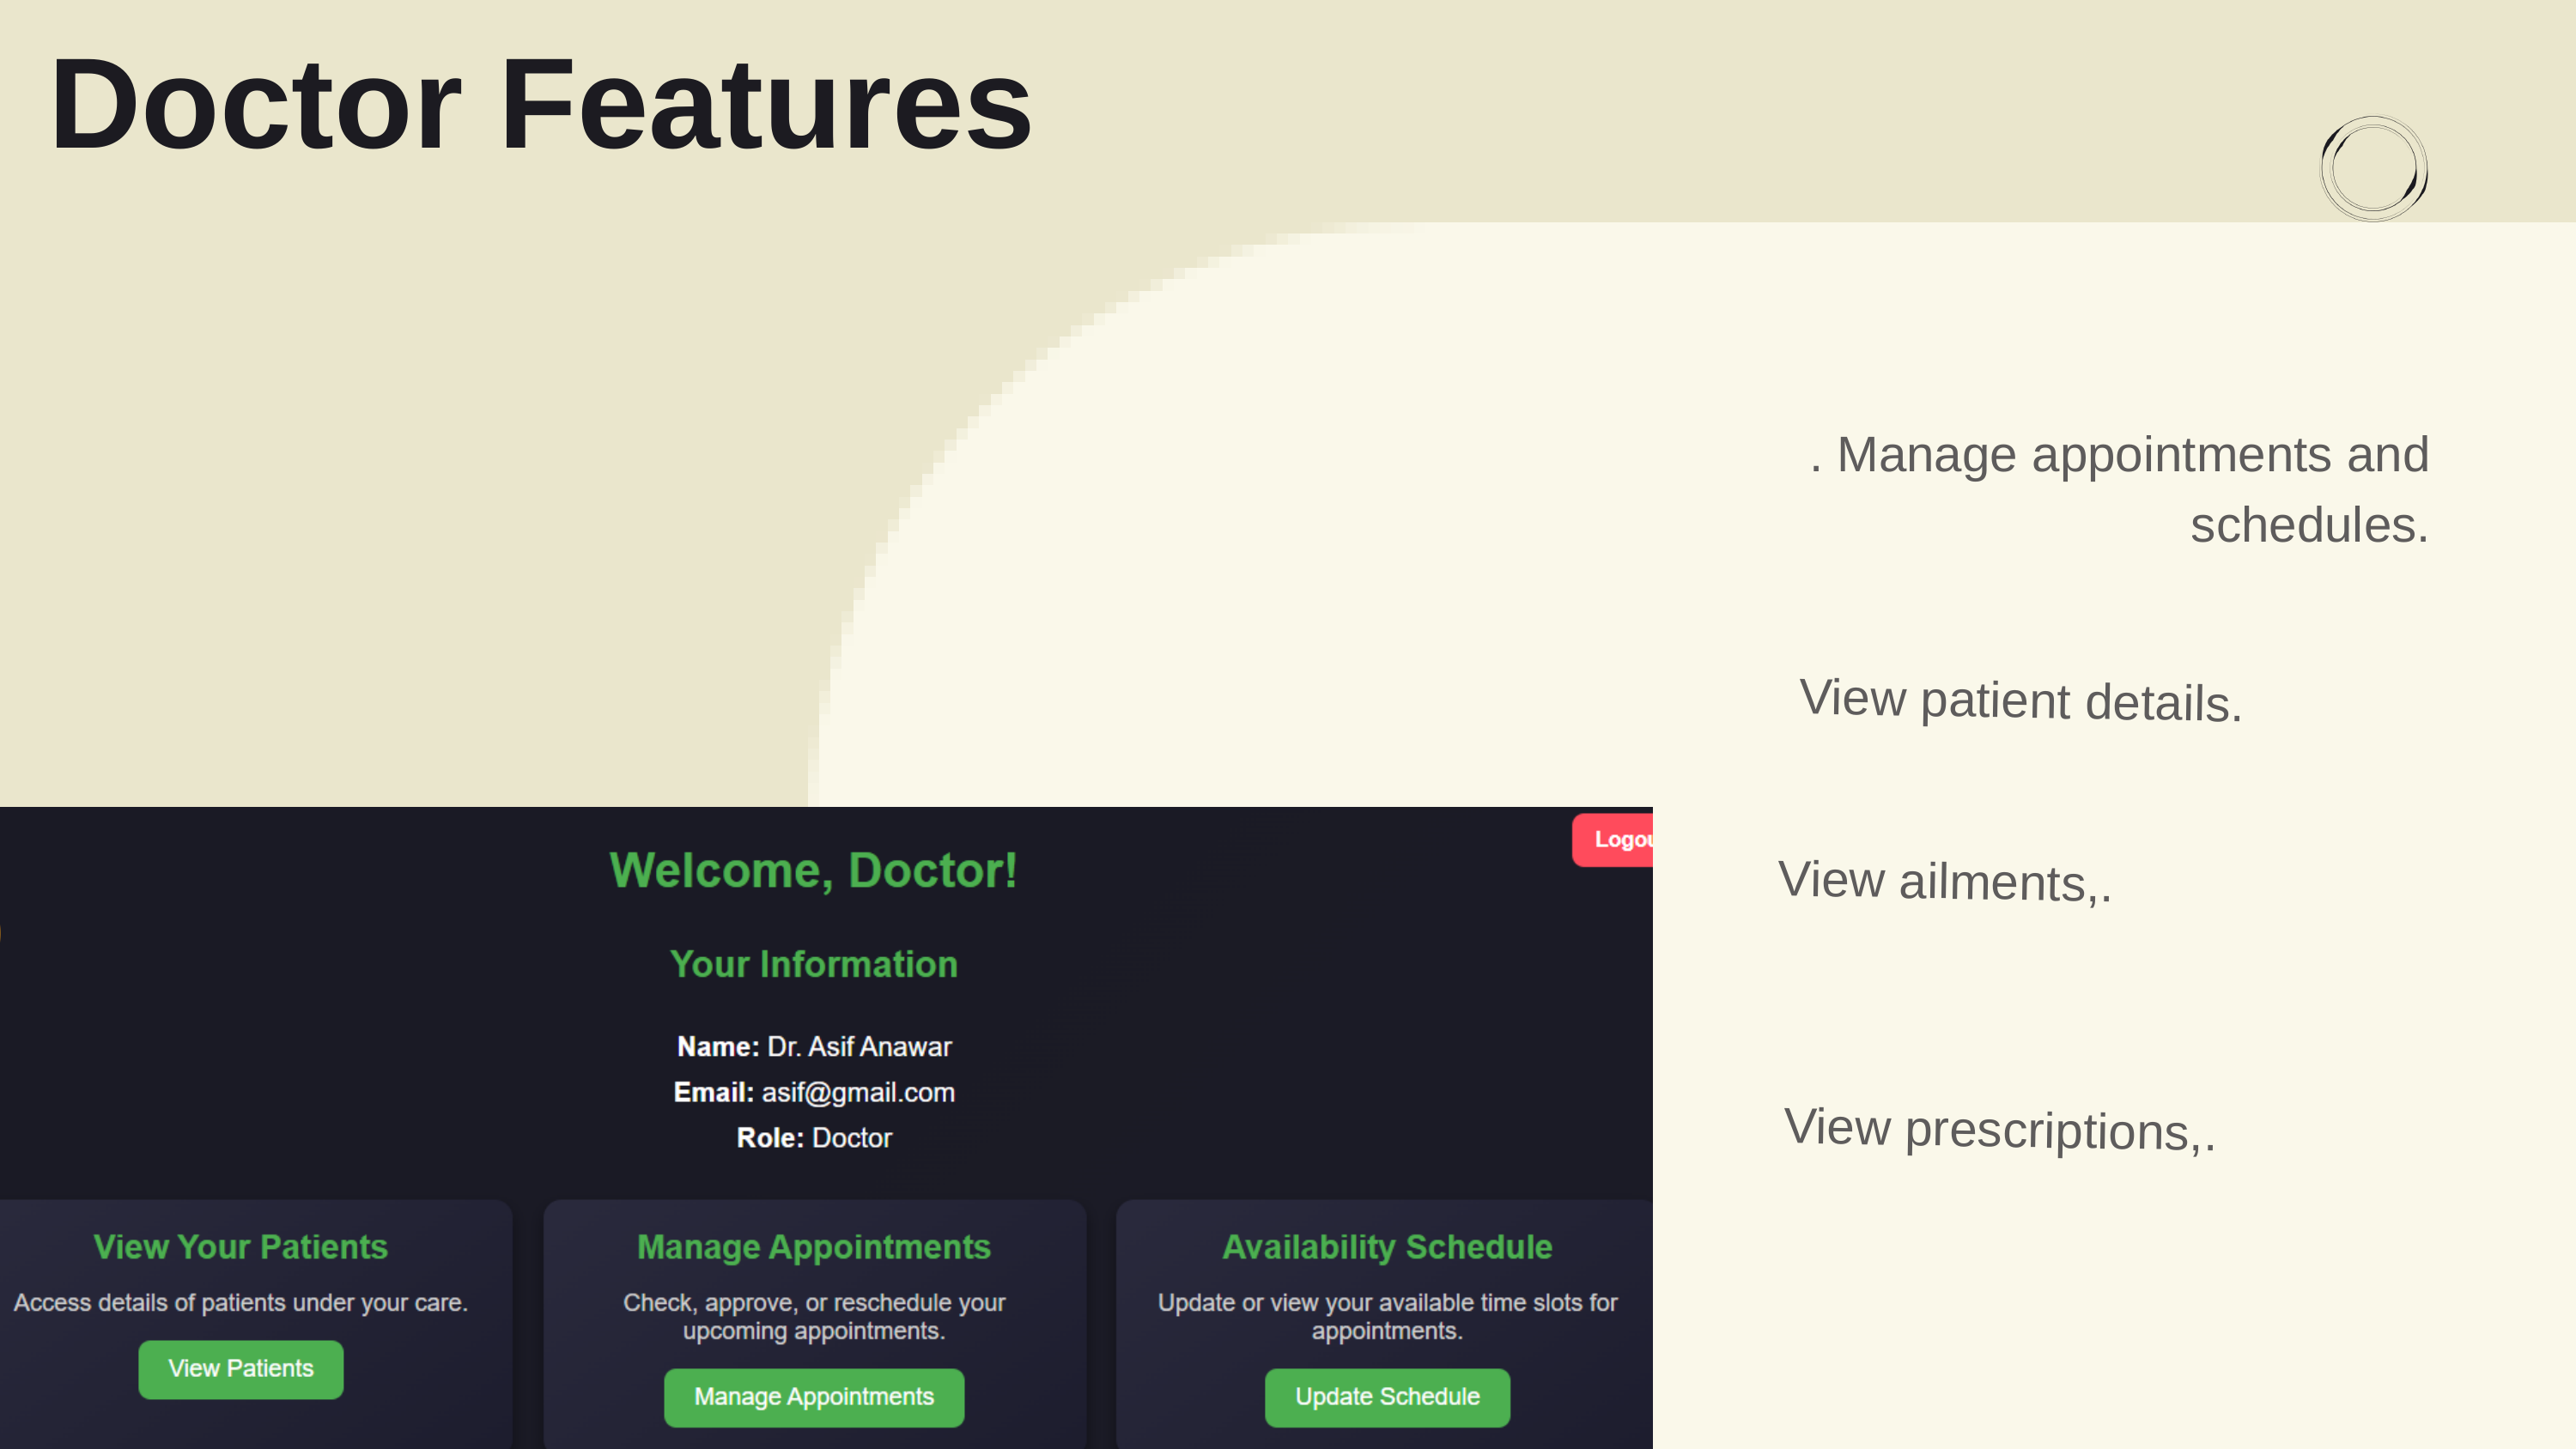

Doctor Features

. Manage appointments and schedules.
View patient details.

View ailments,.
View prescriptions,.